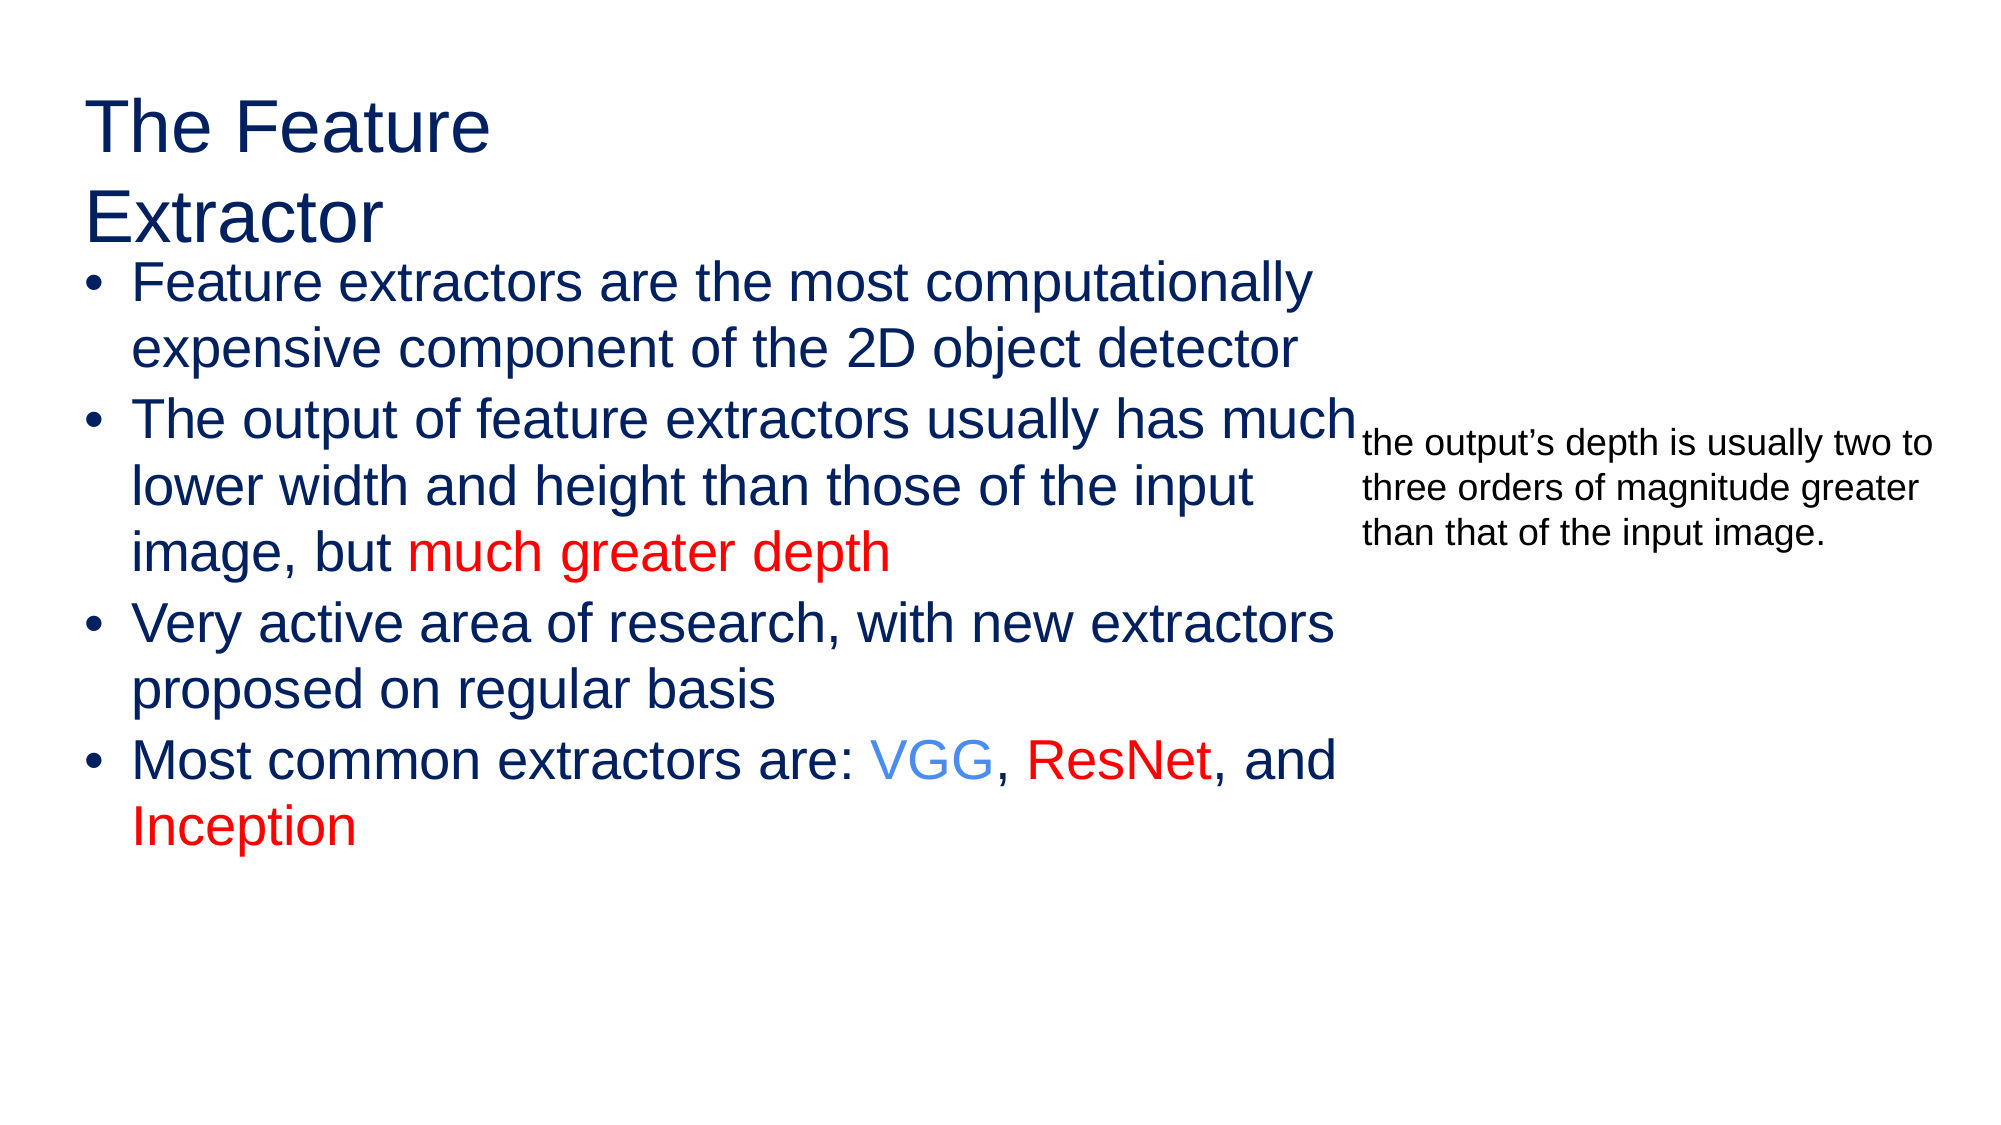

The Feature Extractor
• Feature extractors are the most computationally
expensive component of the 2D object detector
• The output of feature extractors usually has much
lower width and height than those of the input
image, but much greater depth
• Very active area of research, with new extractors
proposed on regular basis
• Most common extractors are: VGG, ResNet, and
Inception
the output’s depth is usually two to three orders of magnitude greater than that of the input image.